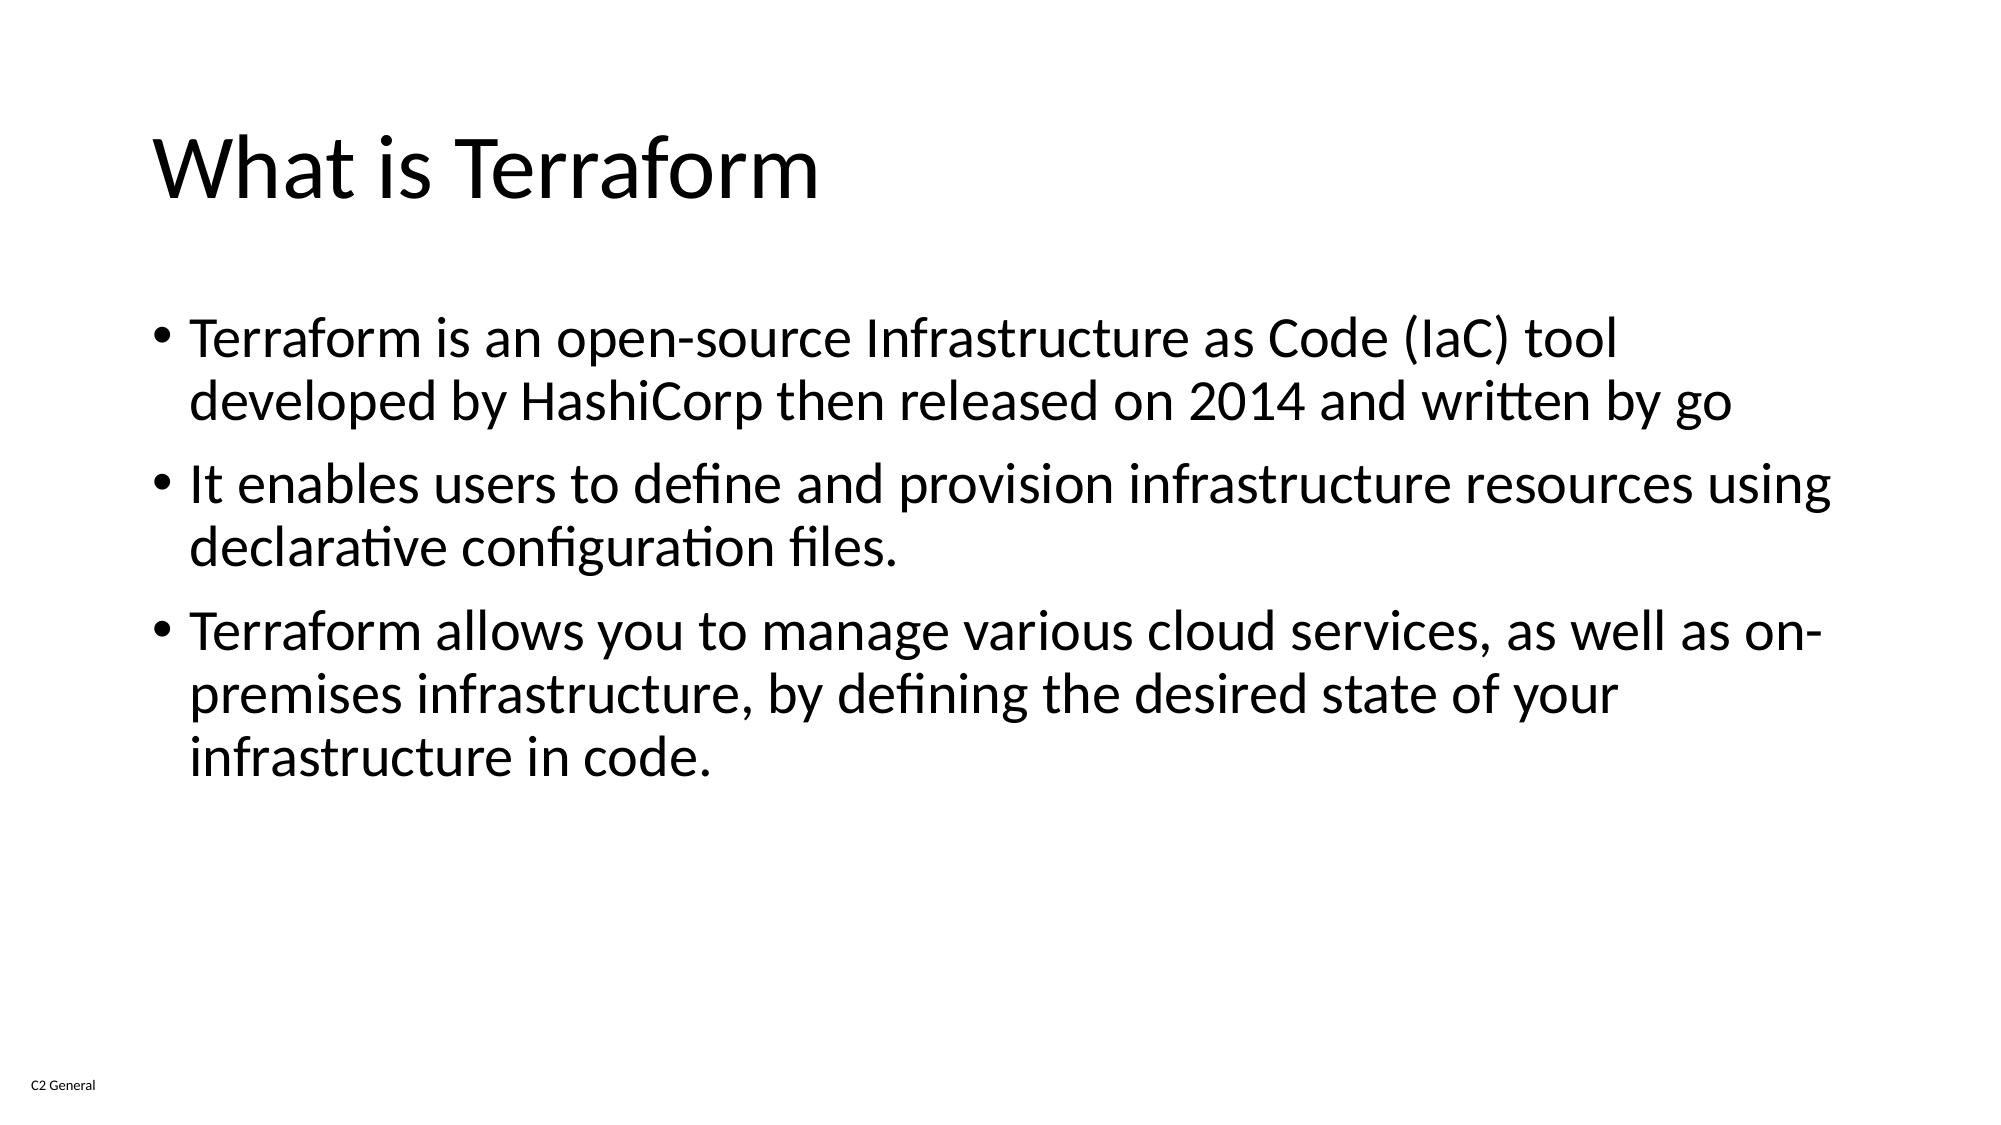

What is Terraform
Terraform is an open-source Infrastructure as Code (IaC) tool developed by HashiCorp then released on 2014 and written by go
It enables users to define and provision infrastructure resources using declarative configuration files.
Terraform allows you to manage various cloud services, as well as on-premises infrastructure, by defining the desired state of your infrastructure in code.